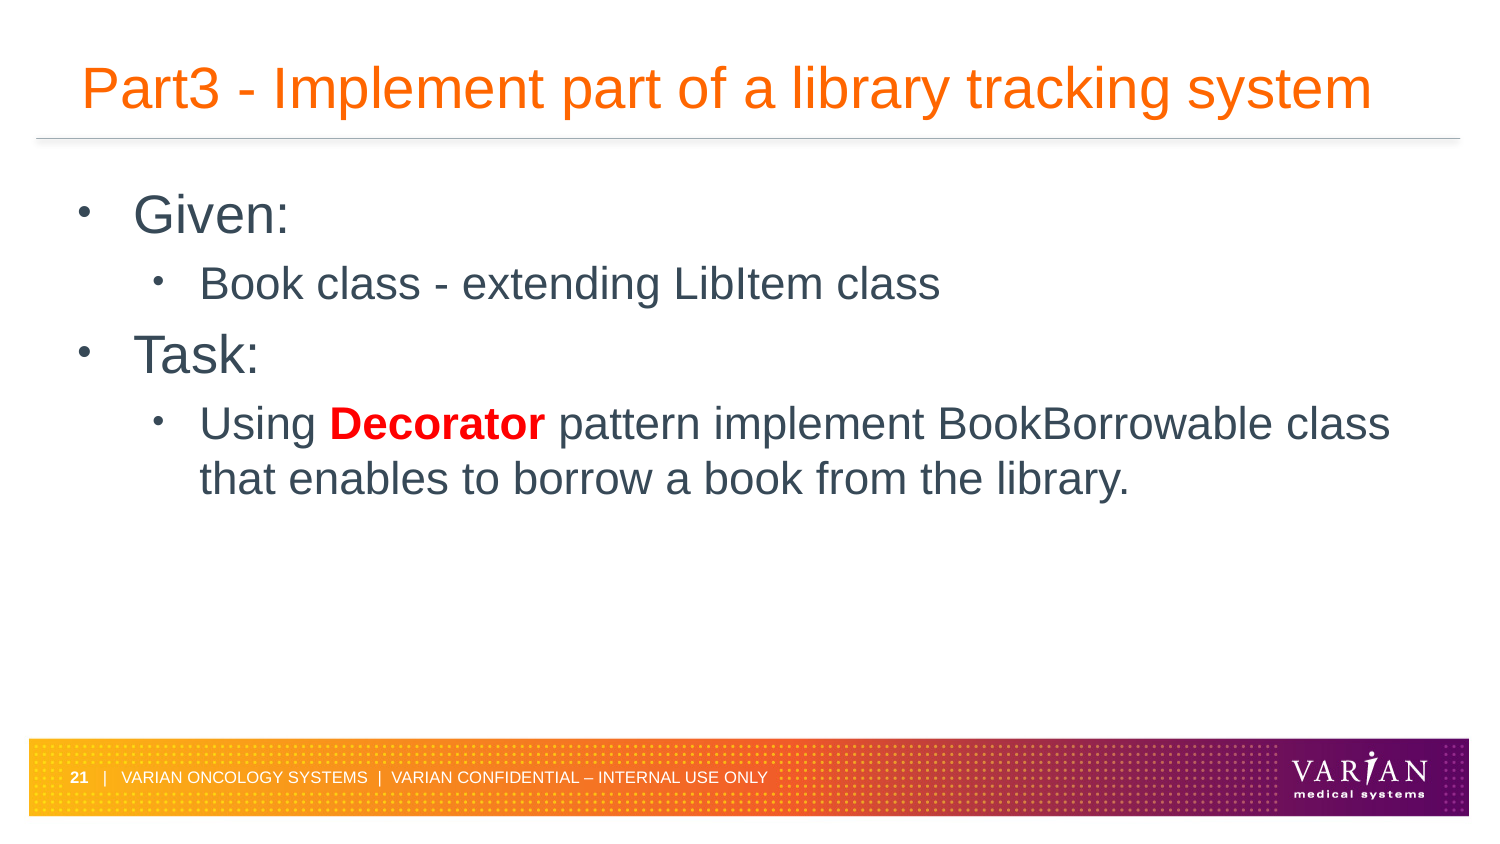

# Part3 - Implement part of a library tracking system
Given:
Book class - extending LibItem class
Task:
Using Decorator pattern implement BookBorrowable class that enables to borrow a book from the library.